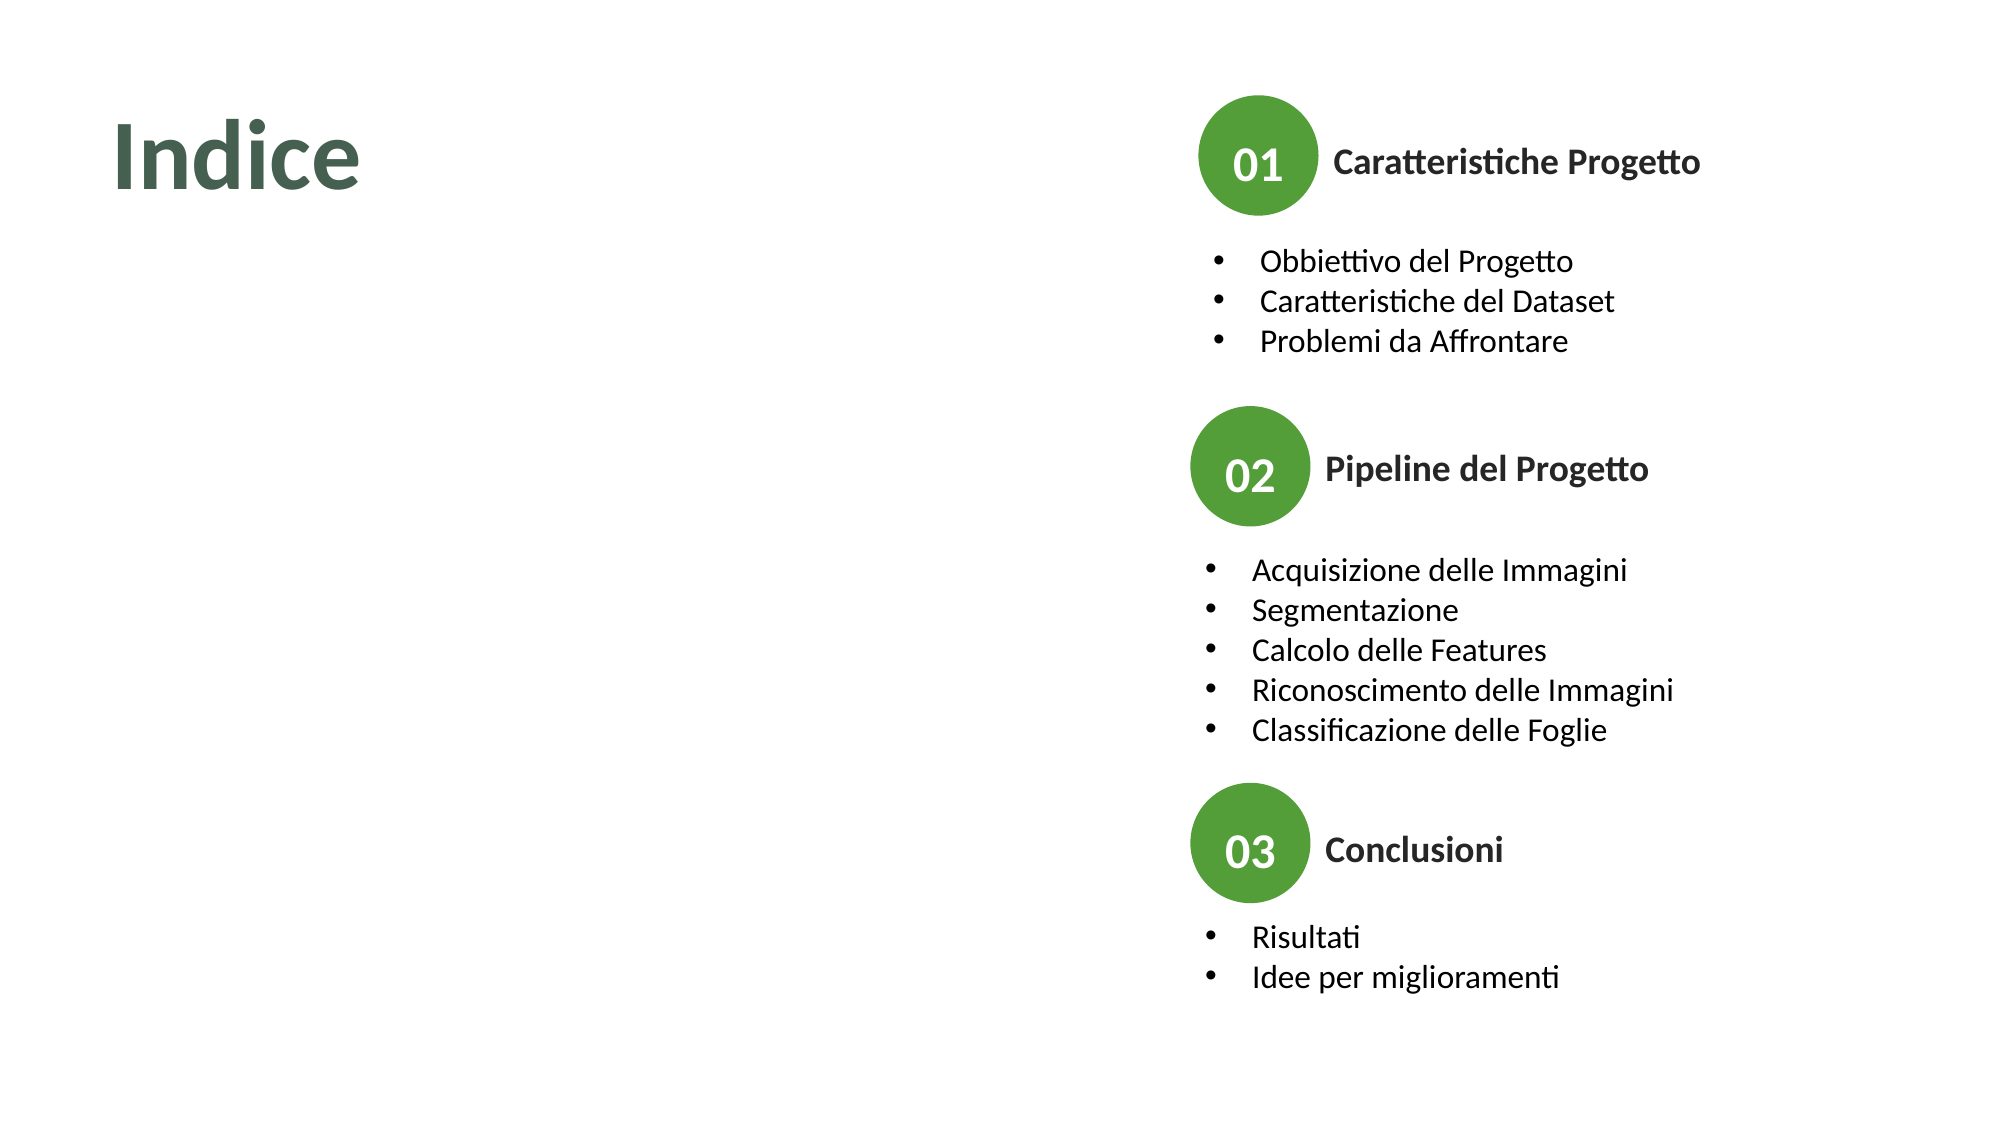

# Indice
01
Caratteristiche Progetto
Obbiettivo del Progetto
Caratteristiche del Dataset
Problemi da Affrontare
Pipeline del Progetto
02
Acquisizione delle Immagini
Segmentazione
Calcolo delle Features
Riconoscimento delle Immagini
Classificazione delle Foglie

03
Conclusioni
Risultati
Idee per miglioramenti